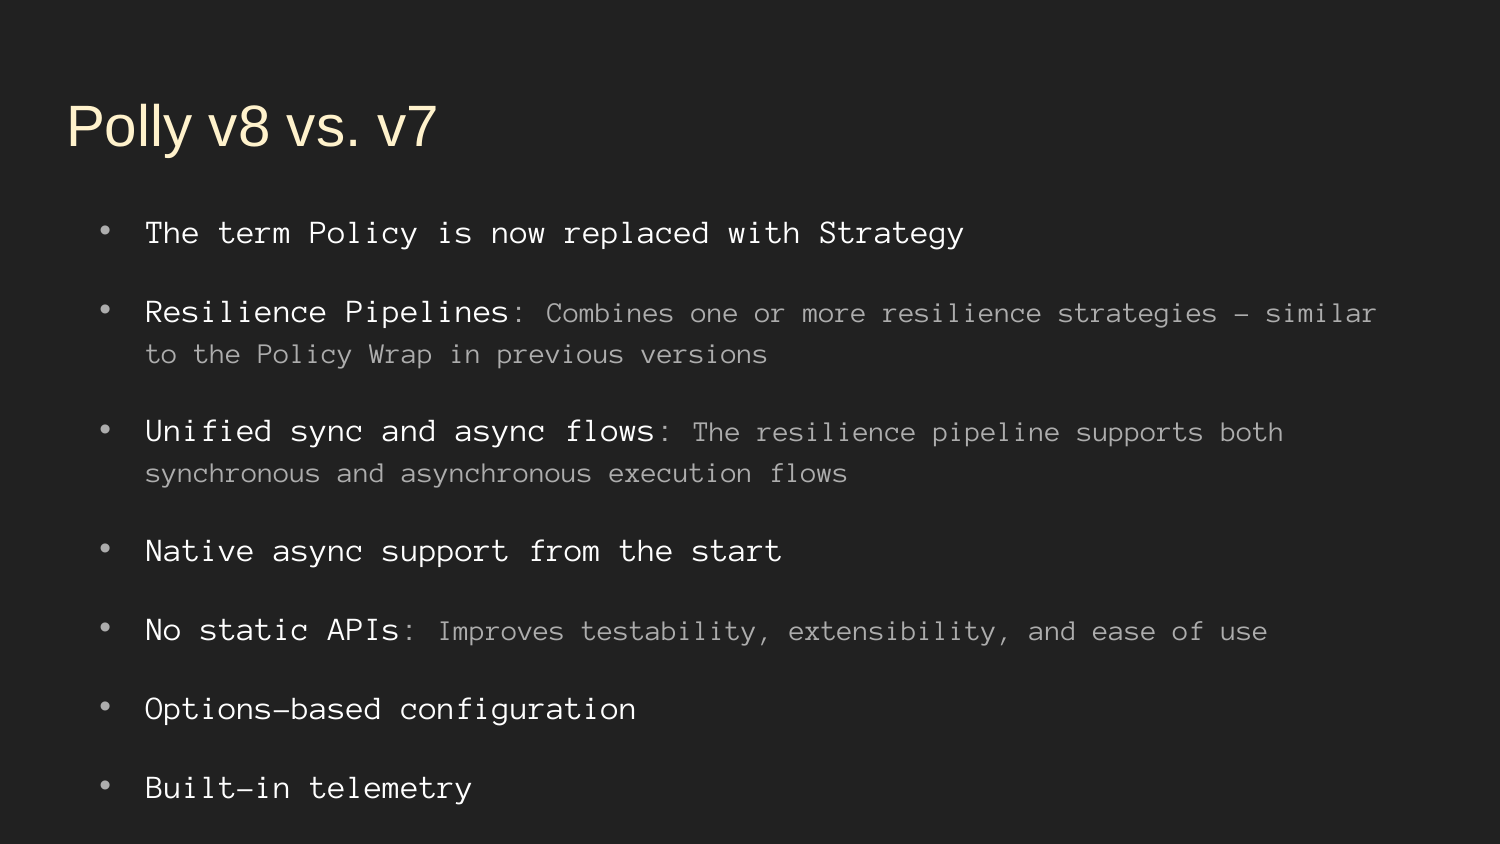

# Polly v8 vs. v7
The term Policy is now replaced with Strategy
Resilience Pipelines: Combines one or more resilience strategies - similar to the Policy Wrap in previous versions
Unified sync and async flows: The resilience pipeline supports both synchronous and asynchronous execution flows
Native async support from the start
No static APIs: Improves testability, extensibility, and ease of use
Options-based configuration
Built-in telemetry